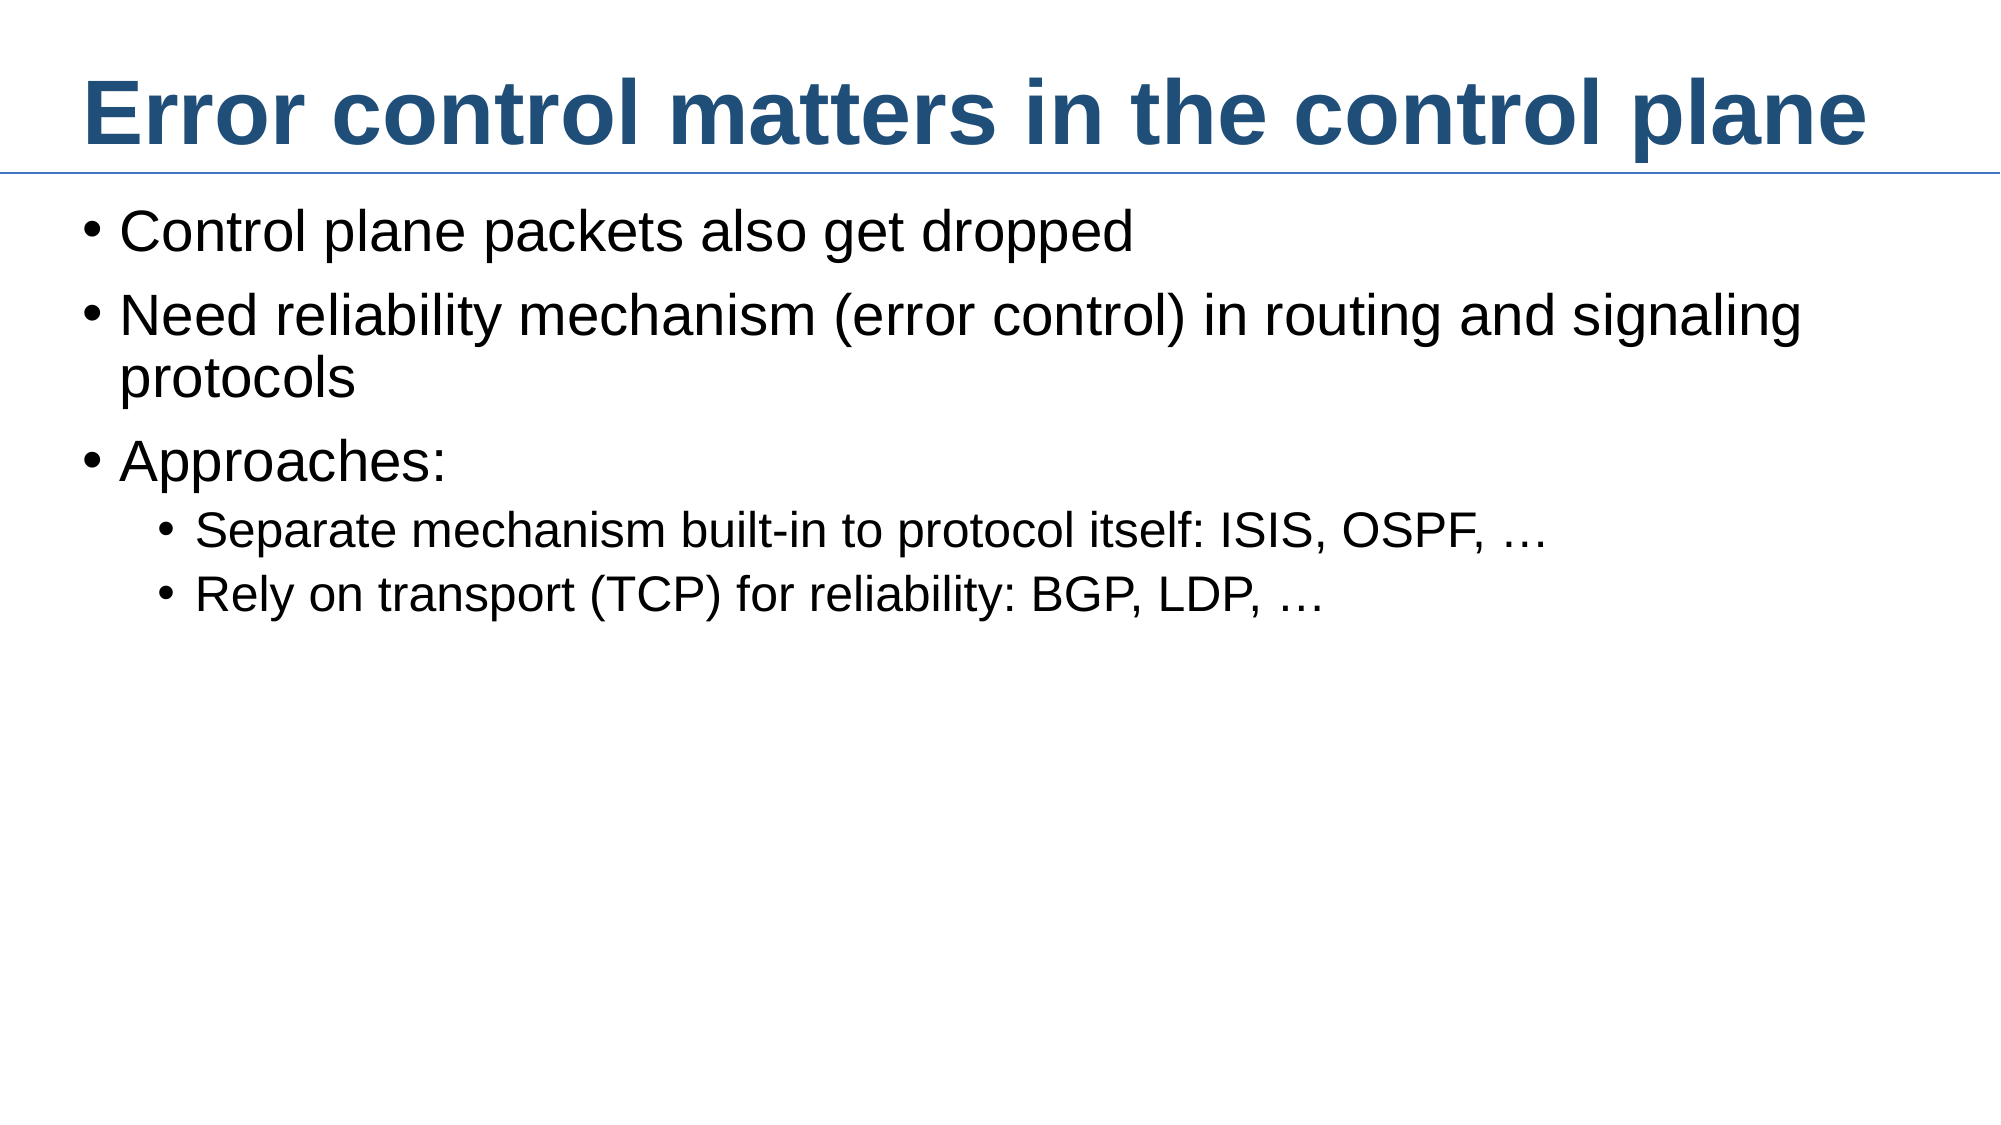

# Error control matters in the control plane
Control plane packets also get dropped
Need reliability mechanism (error control) in routing and signaling protocols
Approaches:
Separate mechanism built-in to protocol itself: ISIS, OSPF, …
Rely on transport (TCP) for reliability: BGP, LDP, …